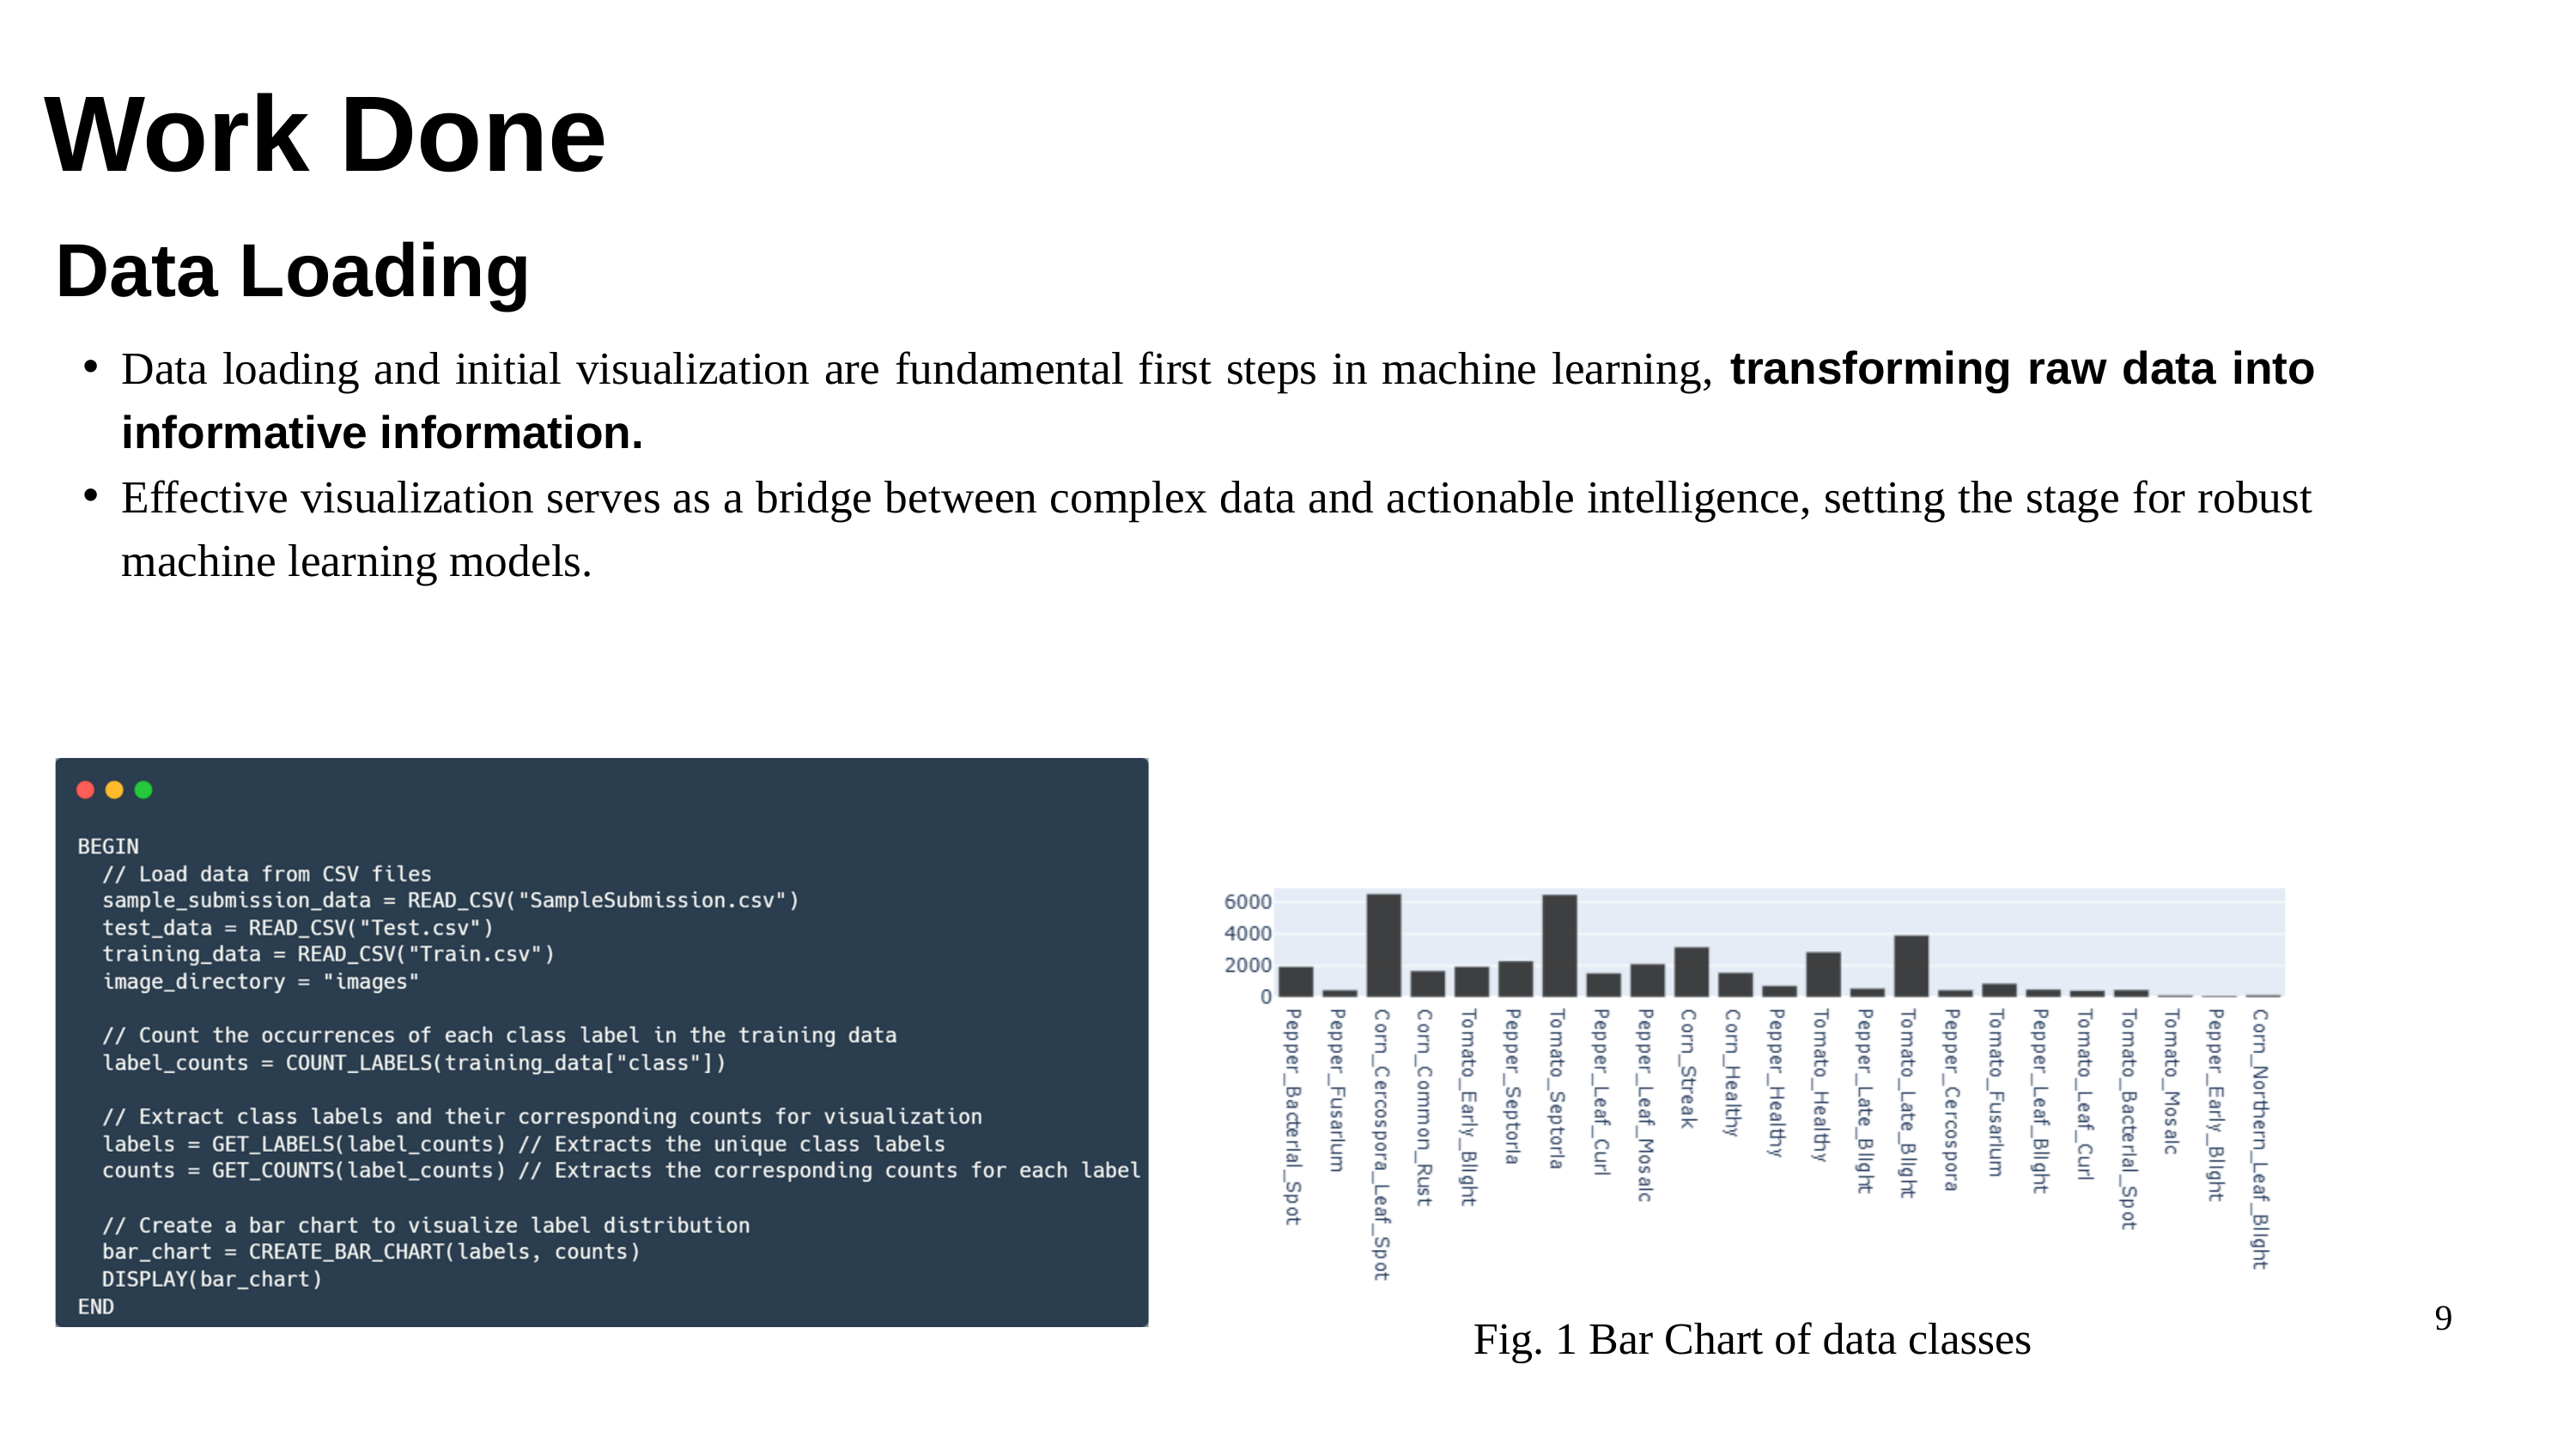

Work Done
Data Loading
Data loading and initial visualization are fundamental first steps in machine learning, transforming raw data into informative information.
Effective visualization serves as a bridge between complex data and actionable intelligence, setting the stage for robust machine learning models.

9
Fig. 1 Bar Chart of data classes